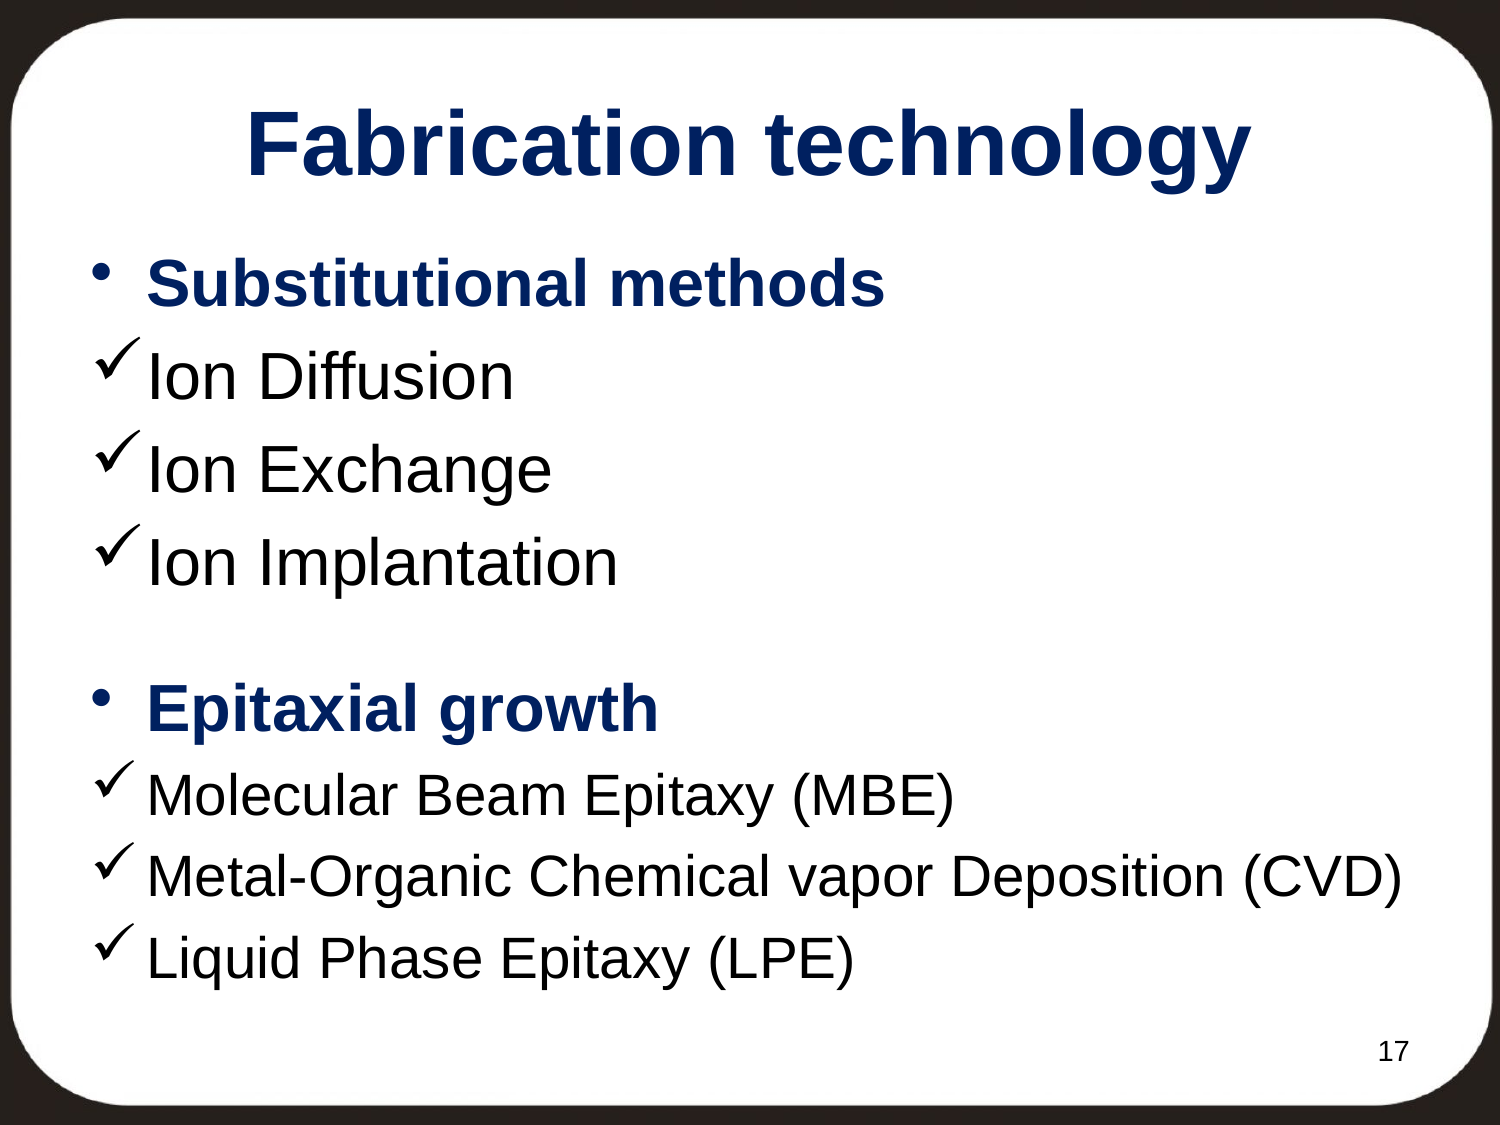

# Fabrication technology
Substitutional methods
Ion Diffusion
Ion Exchange
Ion Implantation

Epitaxial growth
Molecular Beam Epitaxy (MBE)
Metal-Organic Chemical vapor Deposition (CVD)
Liquid Phase Epitaxy (LPE)

17